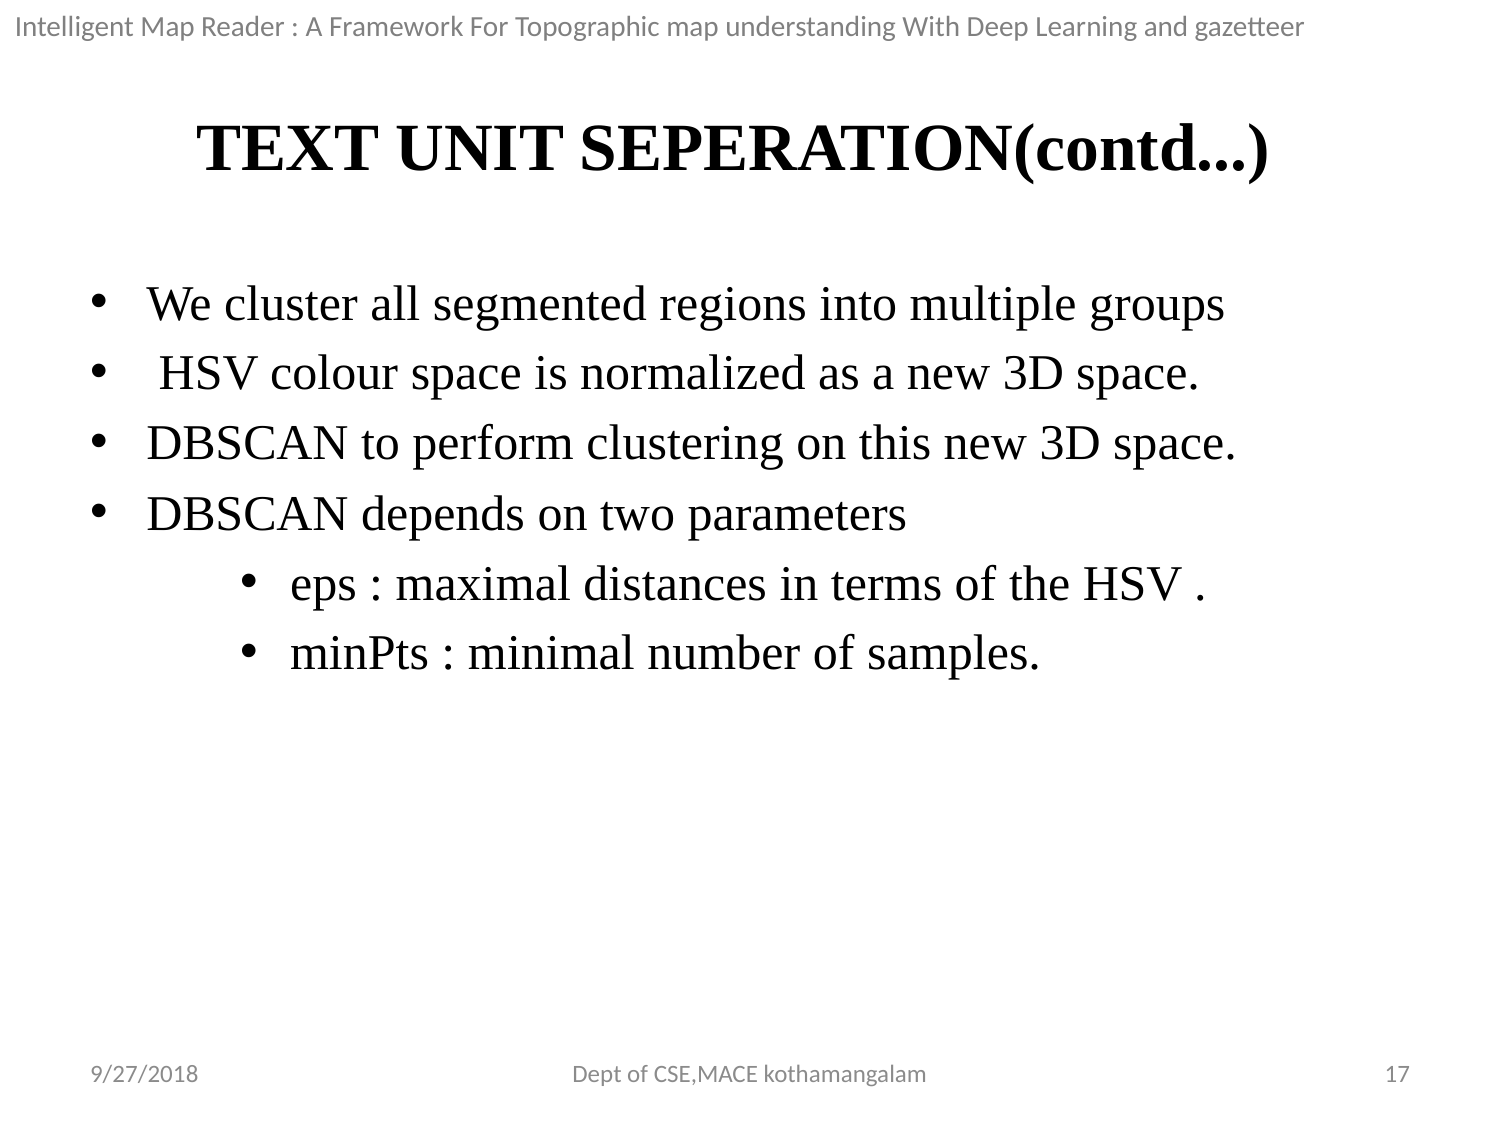

Intelligent Map Reader : A Framework For Topographic map understanding With Deep Learning and gazetteer

# TEXT UNIT SEPERATION(contd...)
We cluster all segmented regions into multiple groups
 HSV colour space is normalized as a new 3D space.
DBSCAN to perform clustering on this new 3D space.
DBSCAN depends on two parameters
 eps : maximal distances in terms of the HSV .
 minPts : minimal number of samples.
9/27/2018
Dept of CSE,MACE kothamangalam
17